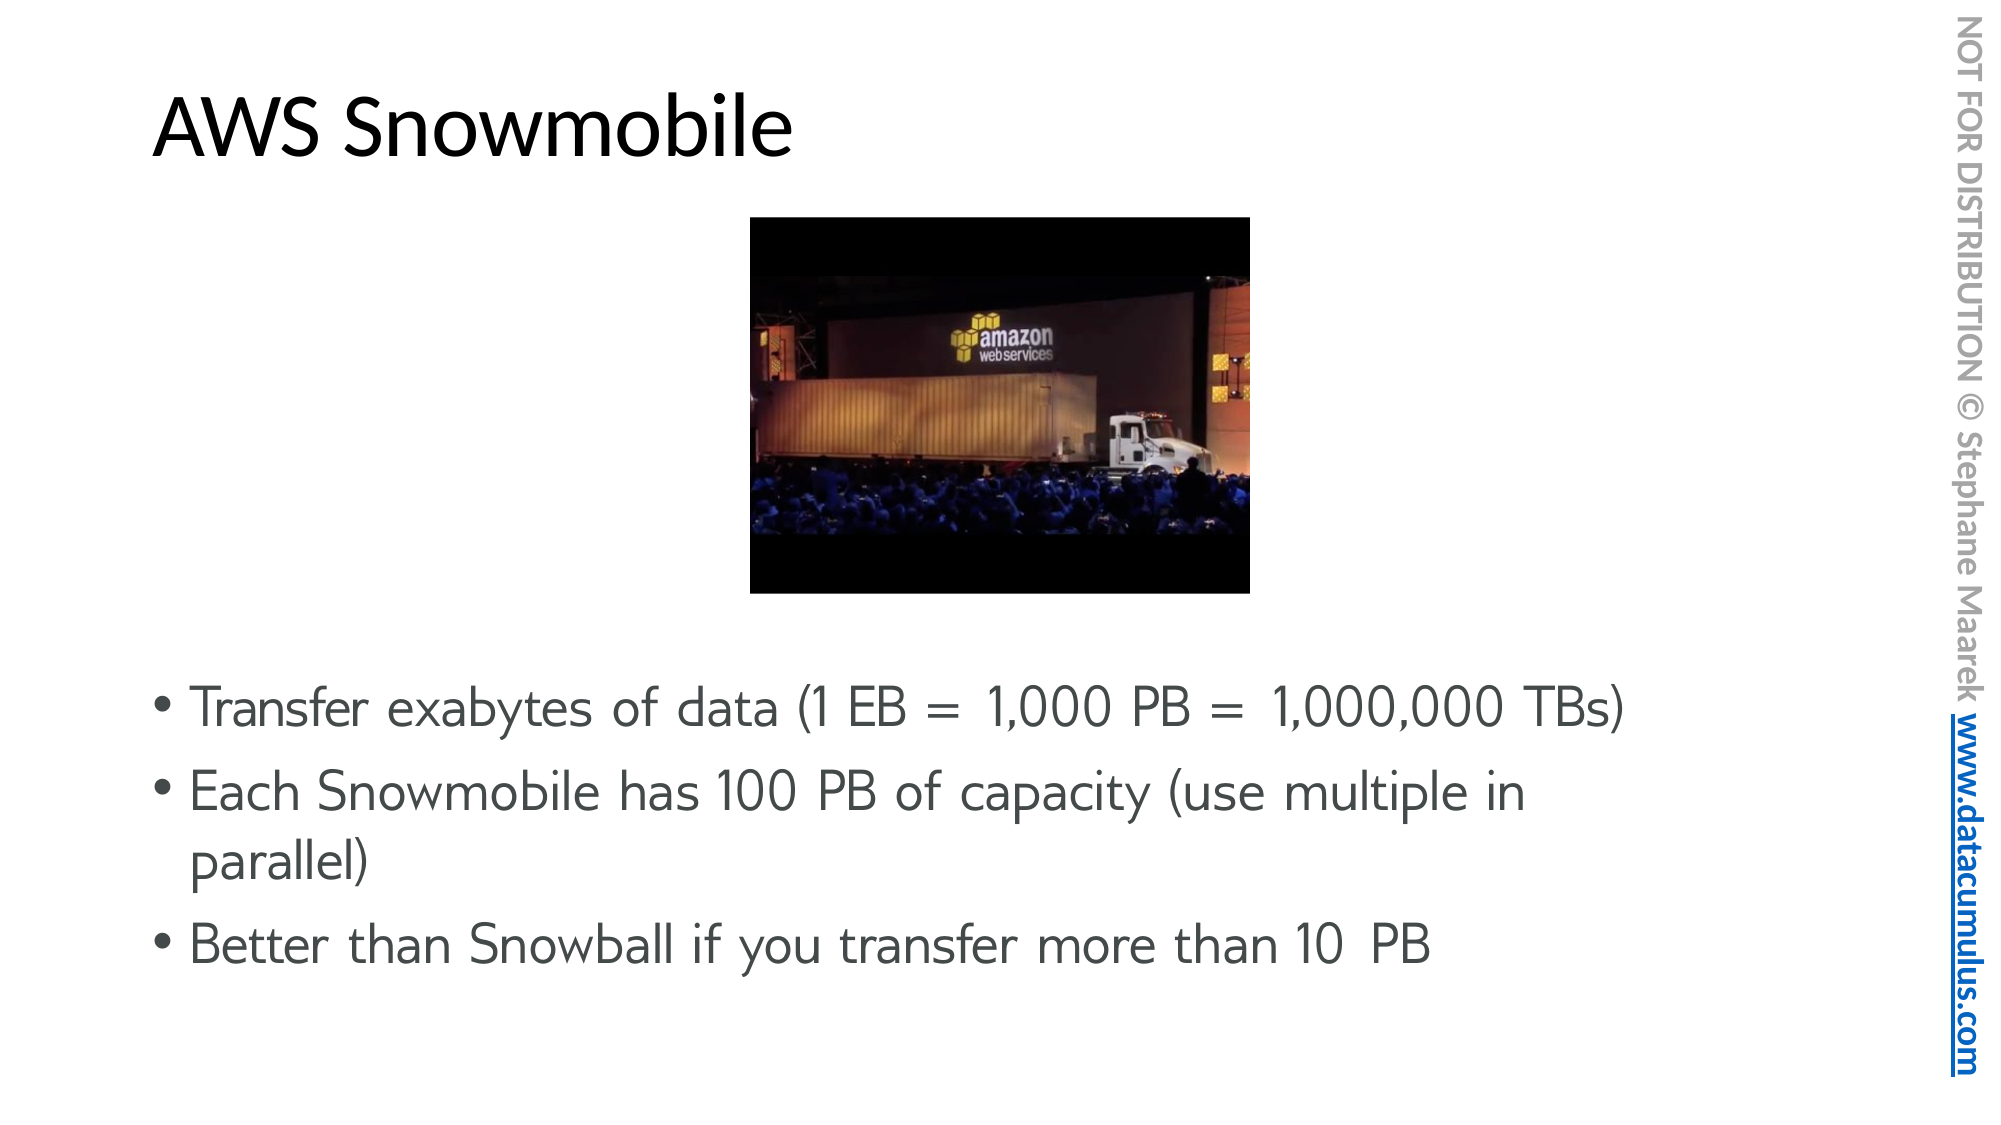

NOT FOR DISTRIBUTION © Stephane Maarek www.datacumulus.com
# AWS Snowmobile

Transfer exabytes of data (1 EB = 1,000 PB = 1,000,000 TBs)
Each Snowmobile has 100 PB of capacity (use multiple in parallel)
Better than Snowball if you transfer more than 10 PB
© Stephane Maarek